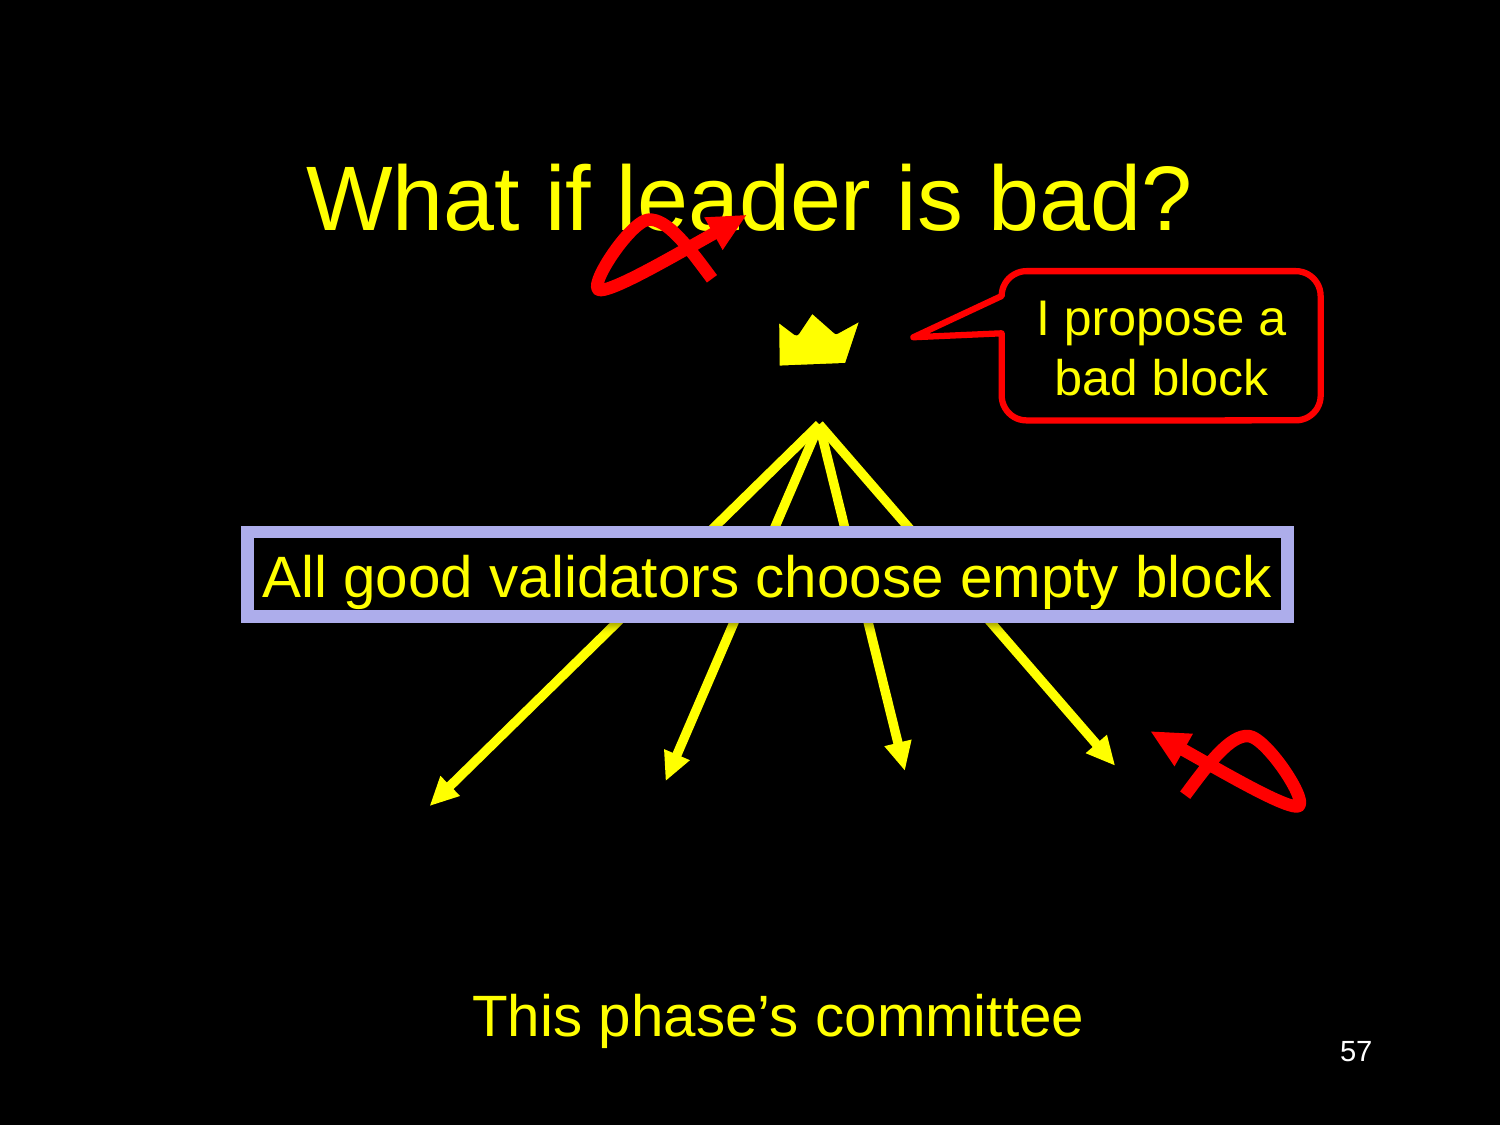

# What if leader is bad?

I propose a bad block

All good validators choose empty block

This phase’s committee
57